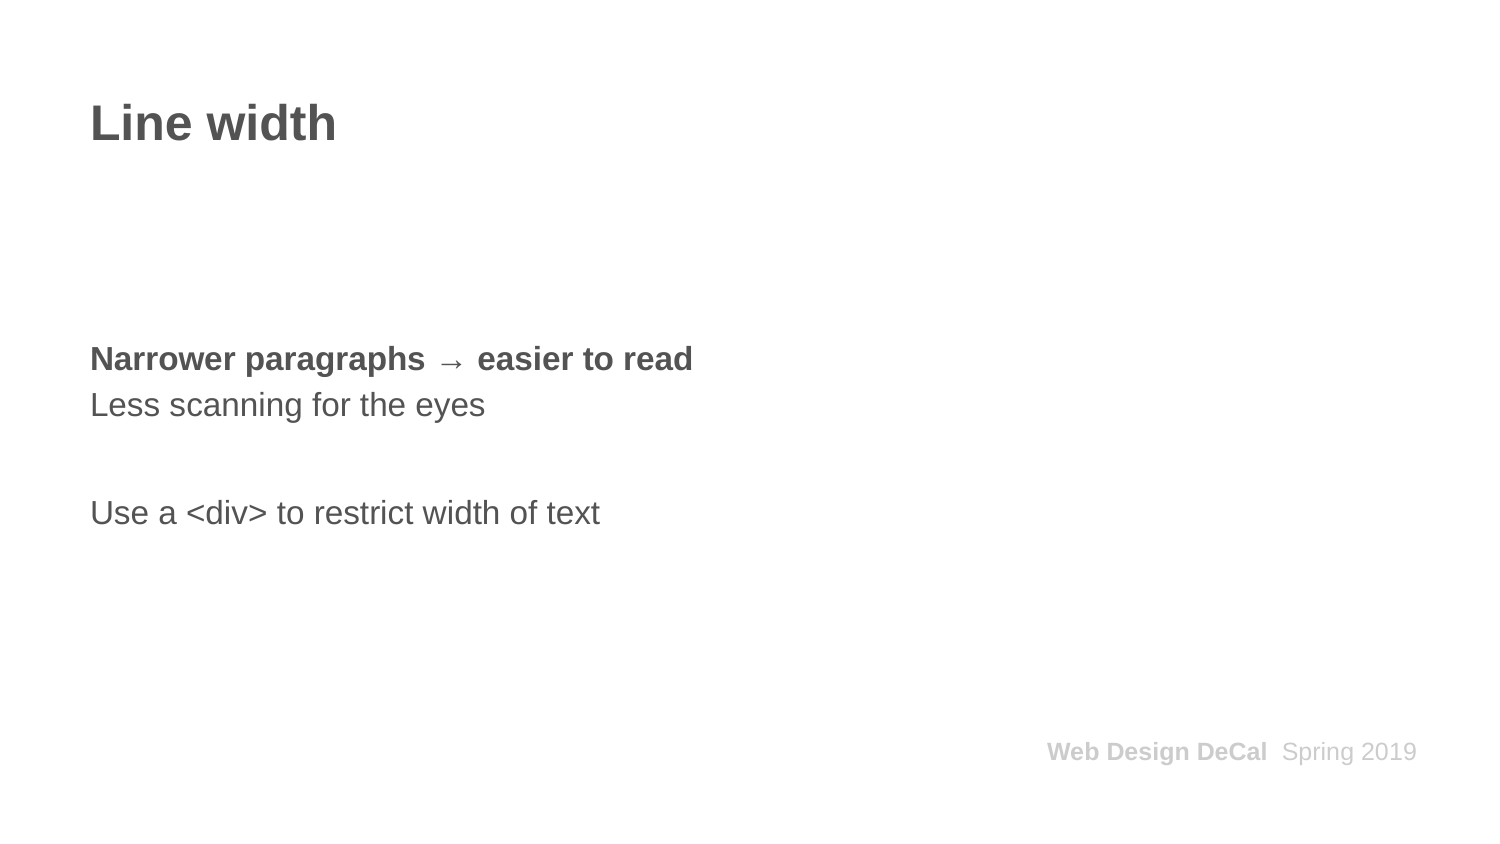

# Line width
Narrower paragraphs → easier to read
Less scanning for the eyes

Use a <div> to restrict width of text